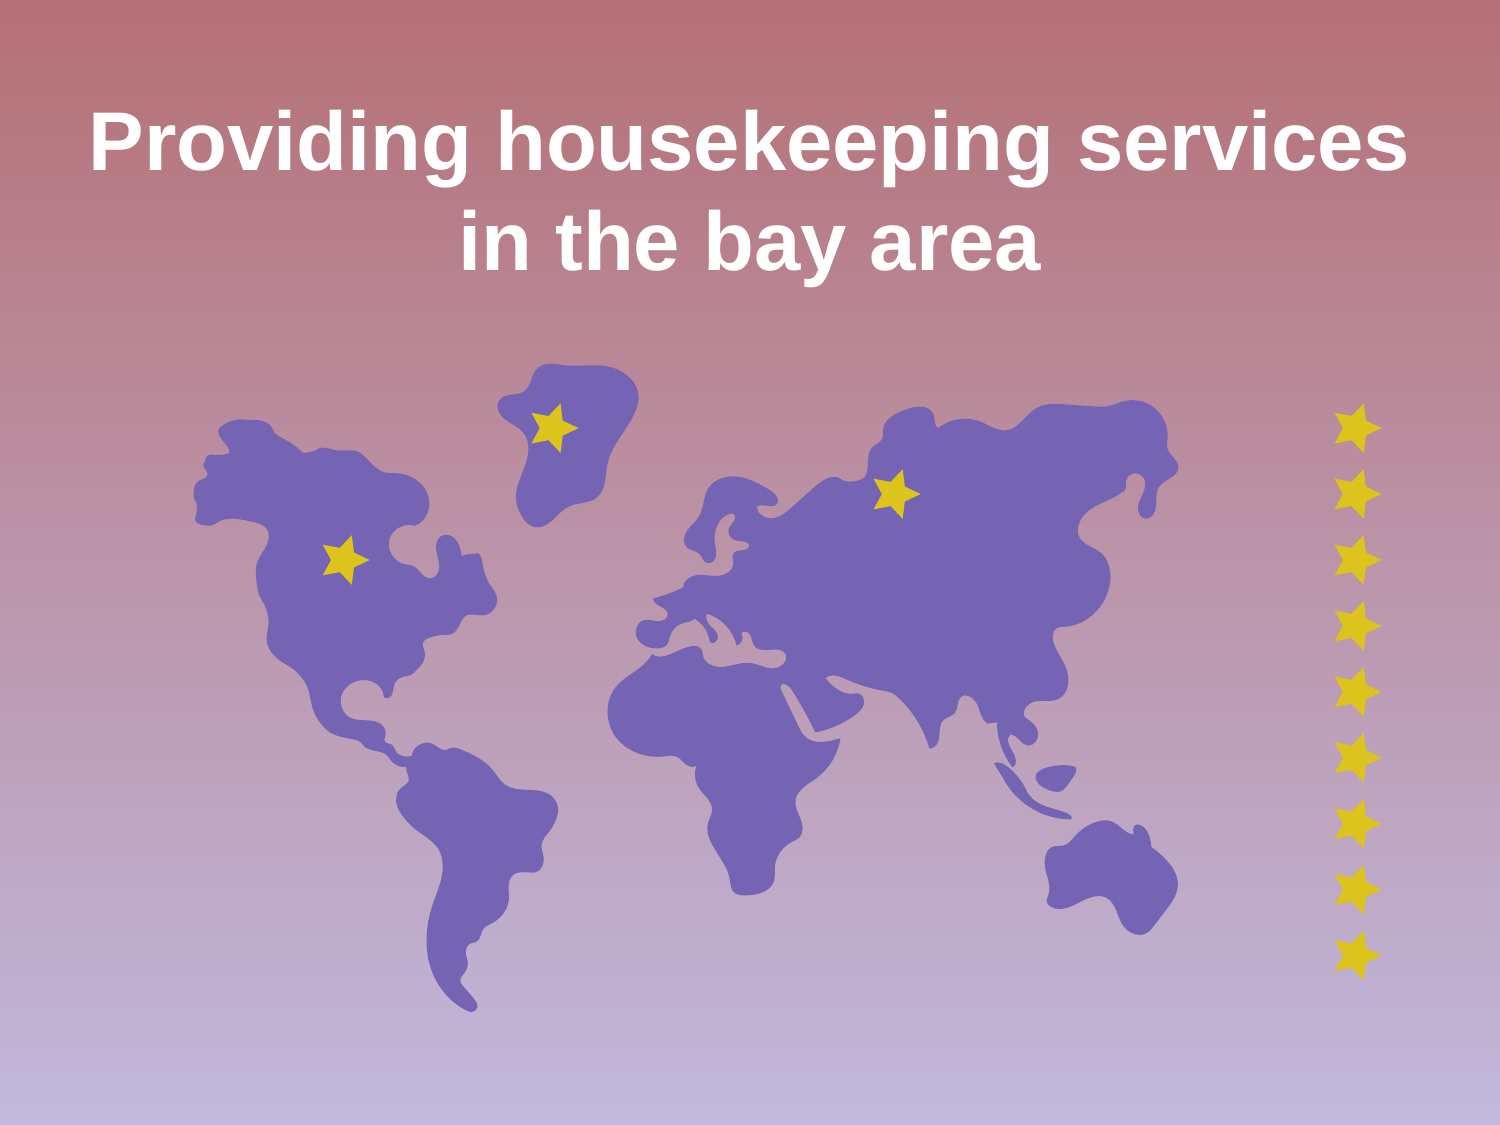

# Providing housekeeping services in the bay area